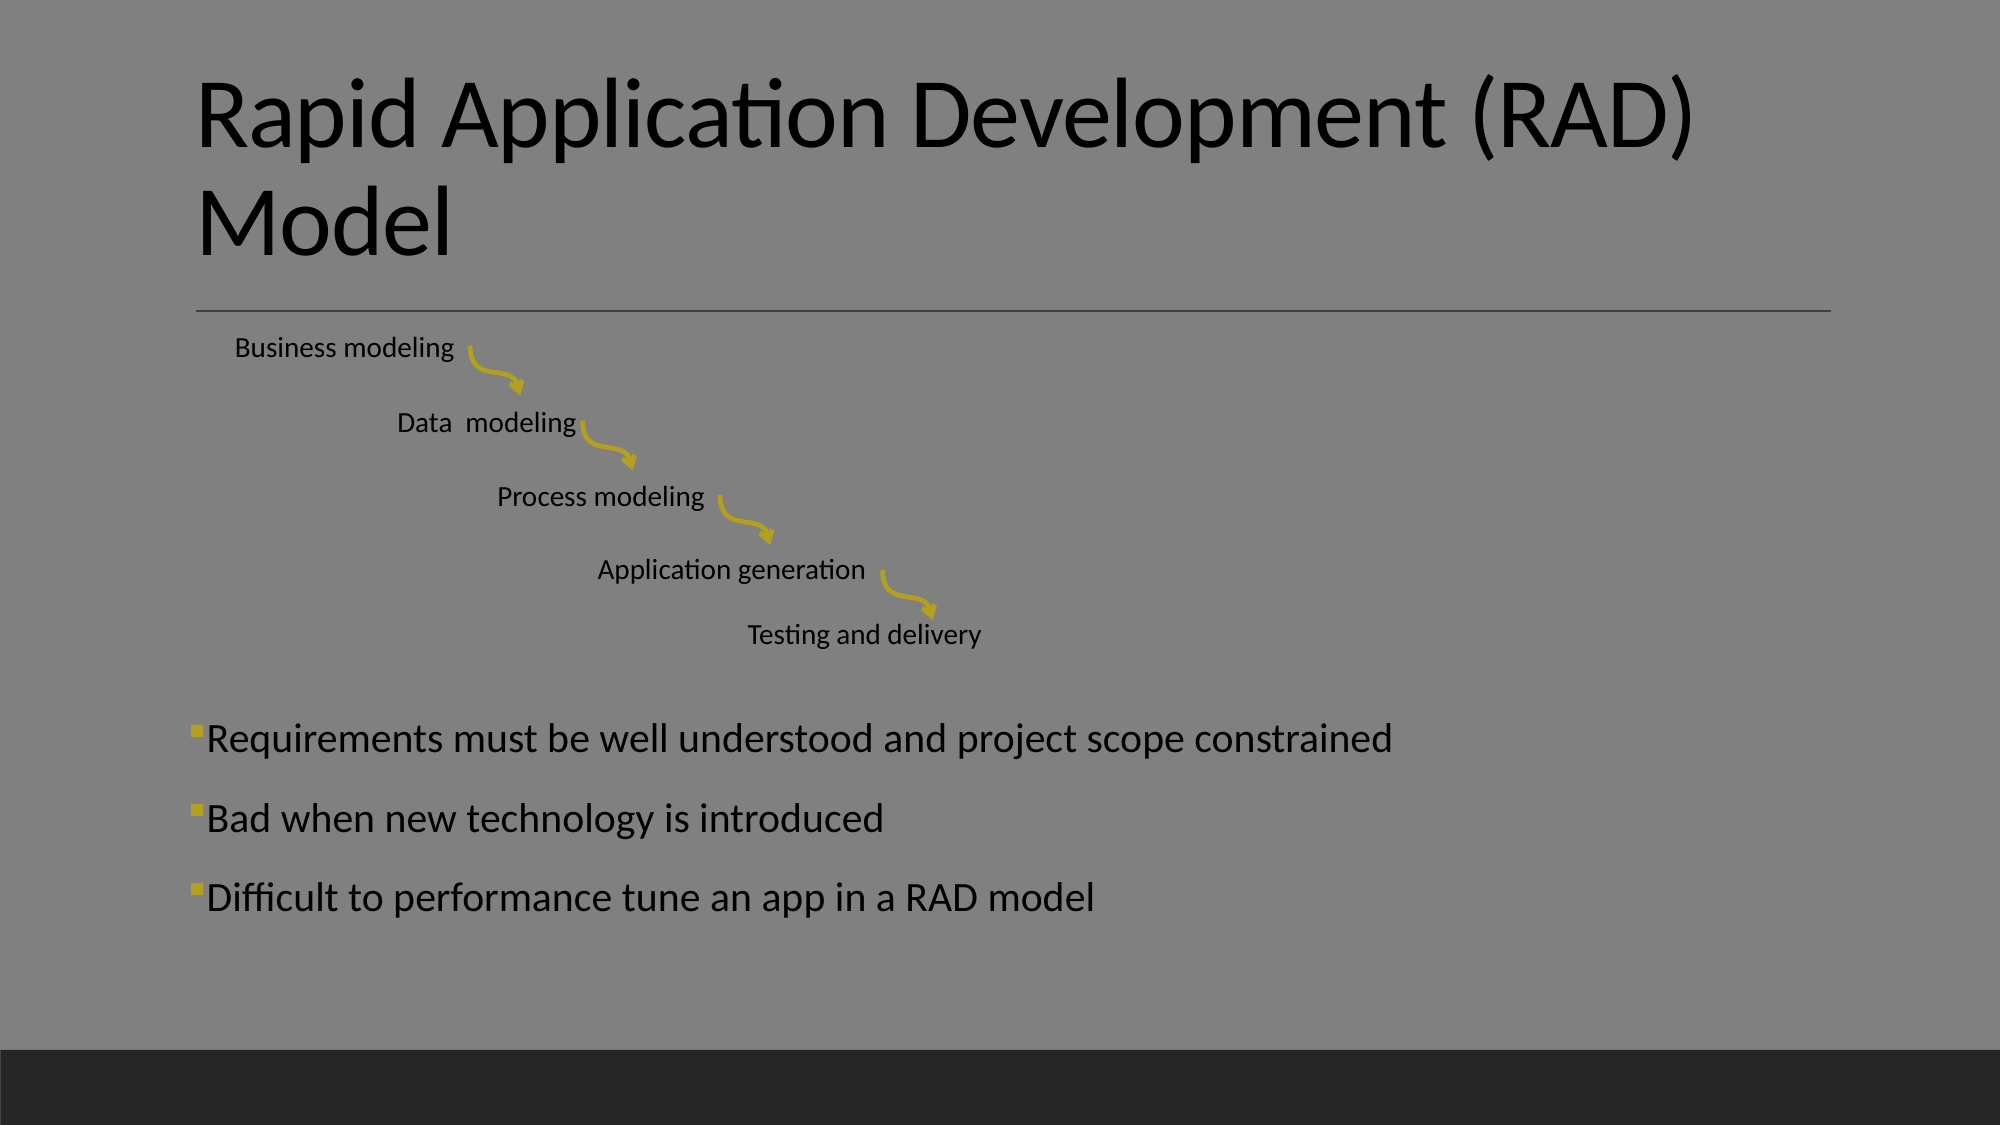

# Rapid Application Development (RAD) Model
Business modeling
Data  modeling
Process modeling
Application generation
Testing and delivery
Requirements must be well understood and project scope constrained
Bad when new technology is introduced
Difficult to performance tune an app in a RAD model